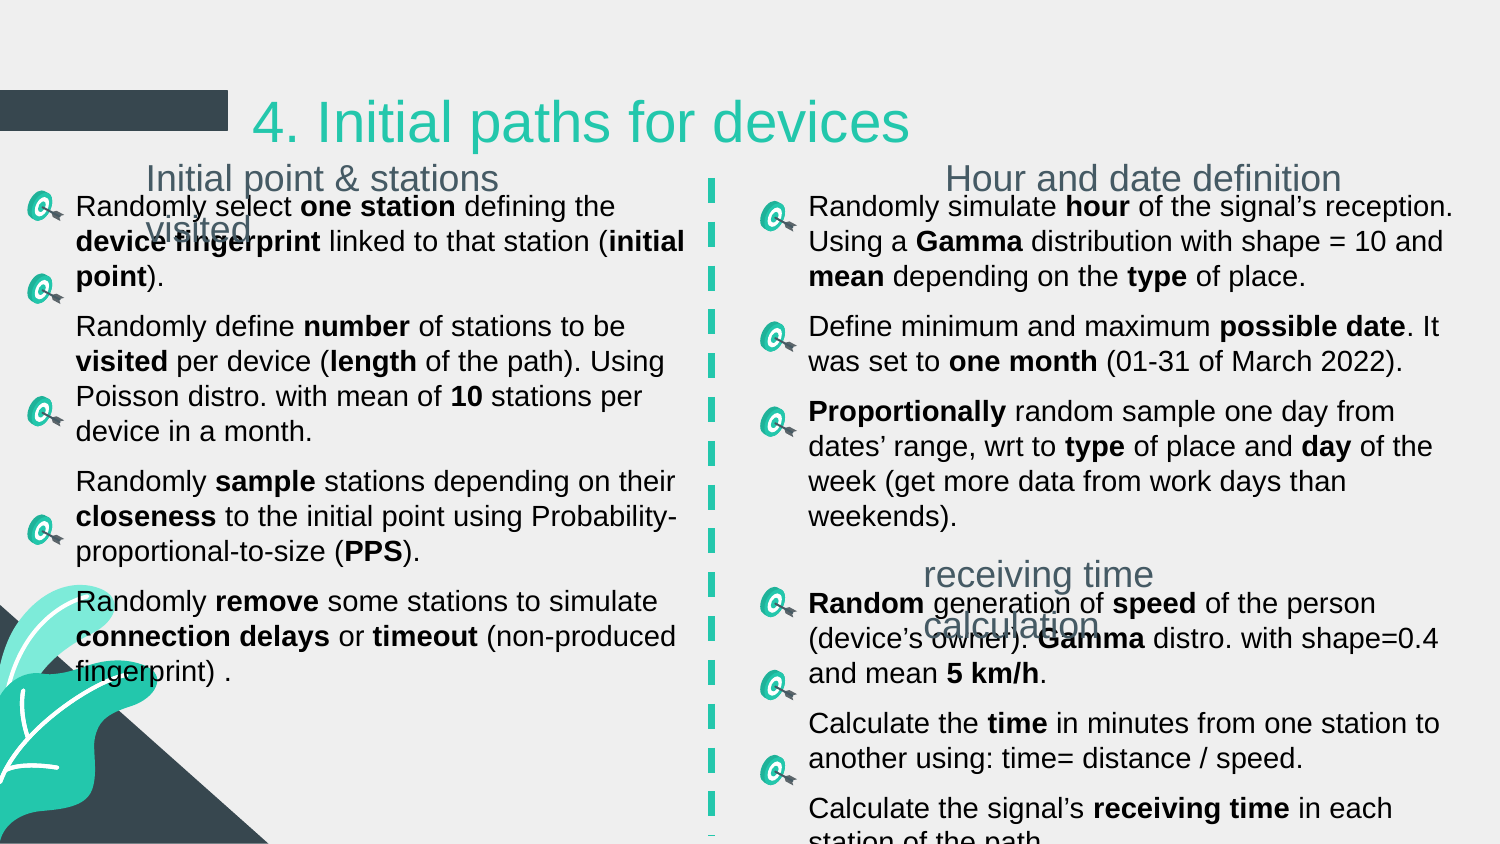

# 4. Initial paths for devices
Initial point & stations visited
Hour and date definition
Randomly simulate hour of the signal’s reception. Using a Gamma distribution with shape = 10 and mean depending on the type of place.

Define minimum and maximum possible date. It was set to one month (01-31 of March 2022).

Proportionally random sample one day from dates’ range, wrt to type of place and day of the week (get more data from work days than weekends).
Randomly select one station defining the device fingerprint linked to that station (initial point).

Randomly define number of stations to be visited per device (length of the path). Using Poisson distro. with mean of 10 stations per device in a month.

Randomly sample stations depending on their closeness to the initial point using Probability-proportional-to-size (PPS).

Randomly remove some stations to simulate connection delays or timeout (non-produced fingerprint) .

receiving time calculation
Random generation of speed of the person (device’s owner). Gamma distro. with shape=0.4 and mean 5 km/h.

Calculate the time in minutes from one station to another using: time= distance / speed.

Calculate the signal’s receiving time in each station of the path.